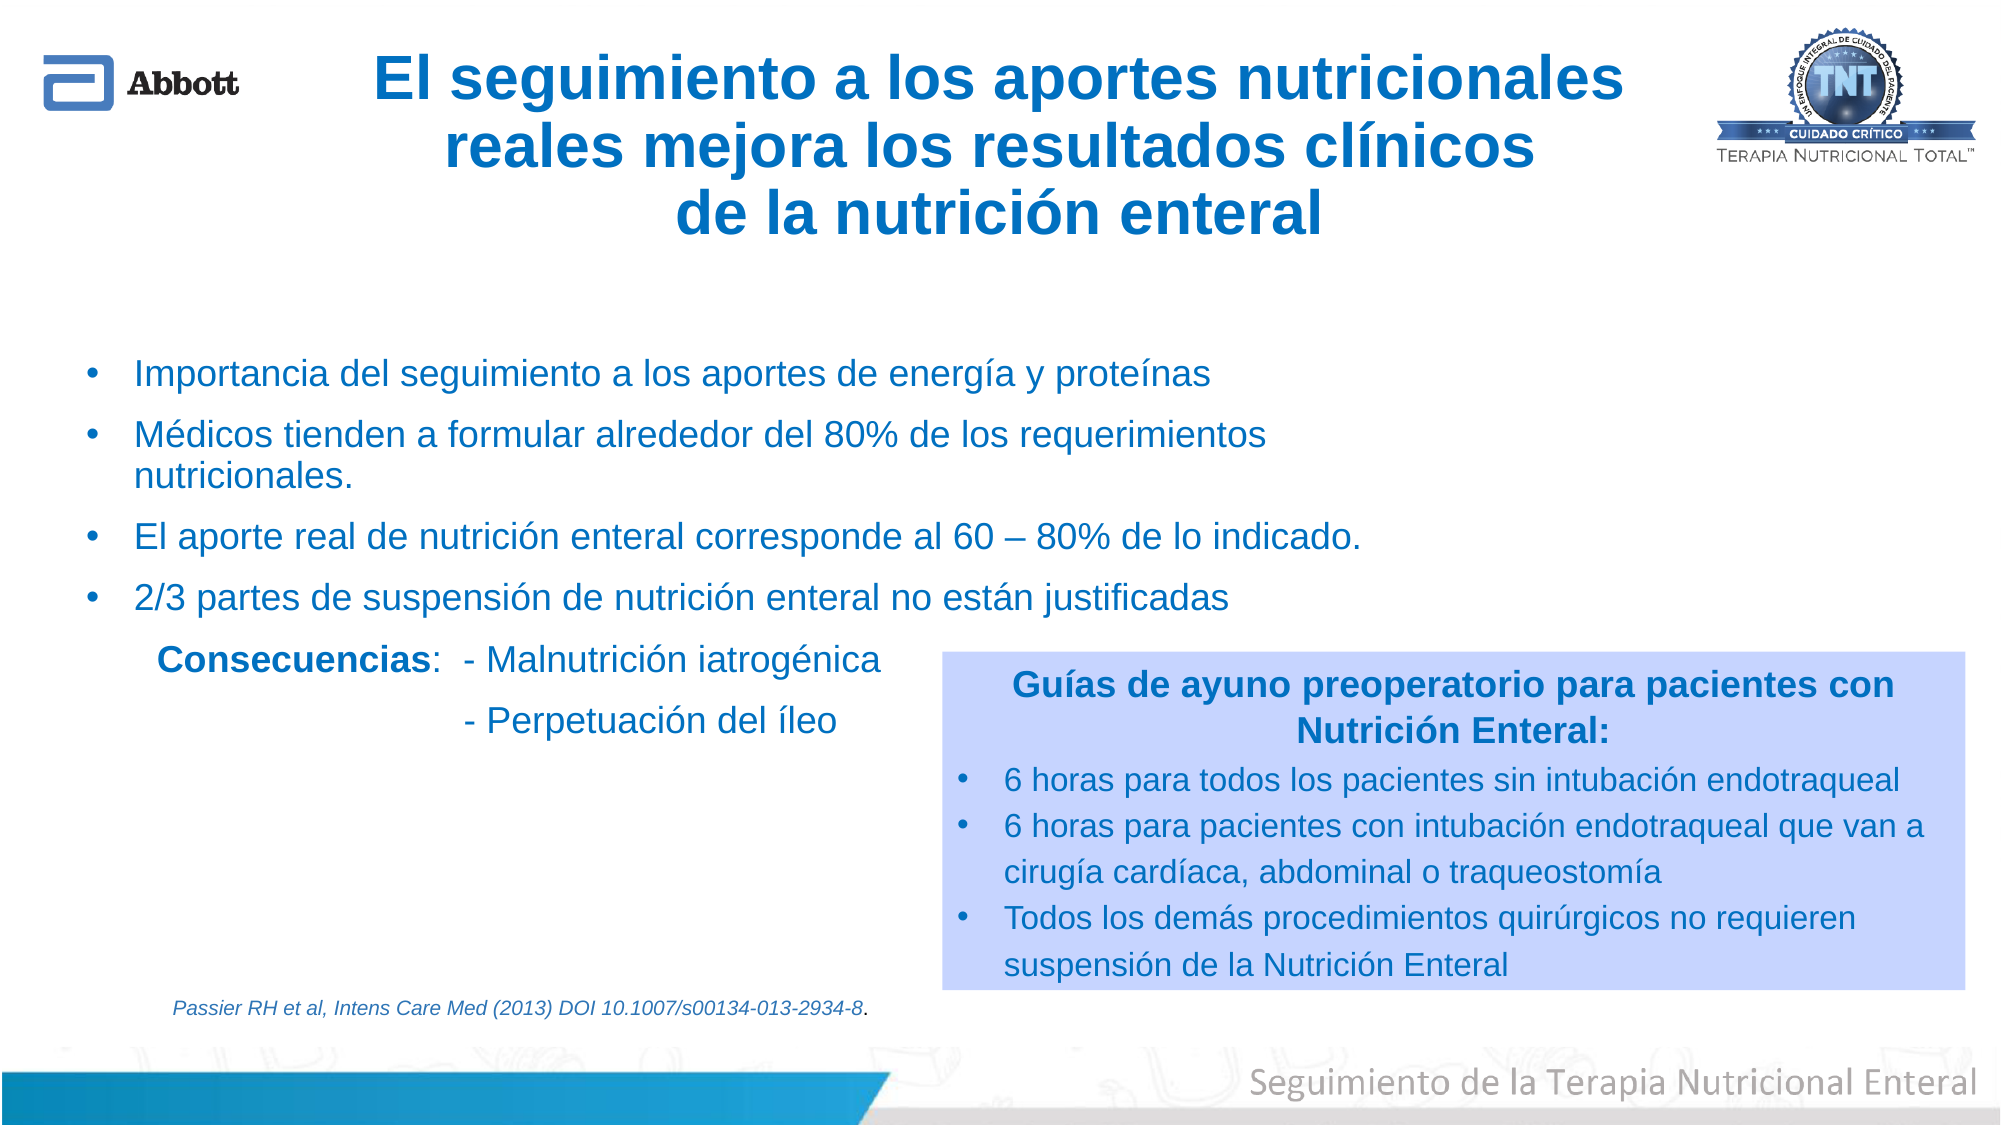

# El seguimiento a los aportes nutricionales reales mejora los resultados clínicos de la nutrición enteral
Importancia del seguimiento a los aportes de energía y proteínas
Médicos tienden a formular alrededor del 80% de los requerimientos nutricionales.
El aporte real de nutrición enteral corresponde al 60 – 80% de lo indicado.
2/3 partes de suspensión de nutrición enteral no están justificadas
         Consecuencias:  - Malnutrición iatrogénica
- Perpetuación del íleo

Guías de ayuno preoperatorio para pacientes con Nutrición Enteral:
6 horas para todos los pacientes sin intubación endotraqueal
6 horas para pacientes con intubación endotraqueal que van a cirugía cardíaca, abdominal o traqueostomía
Todos los demás procedimientos quirúrgicos no requieren suspensión de la Nutrición Enteral
Passier RH et al, Intens Care Med (2013) DOI 10.1007/s00134-013-2934-8.